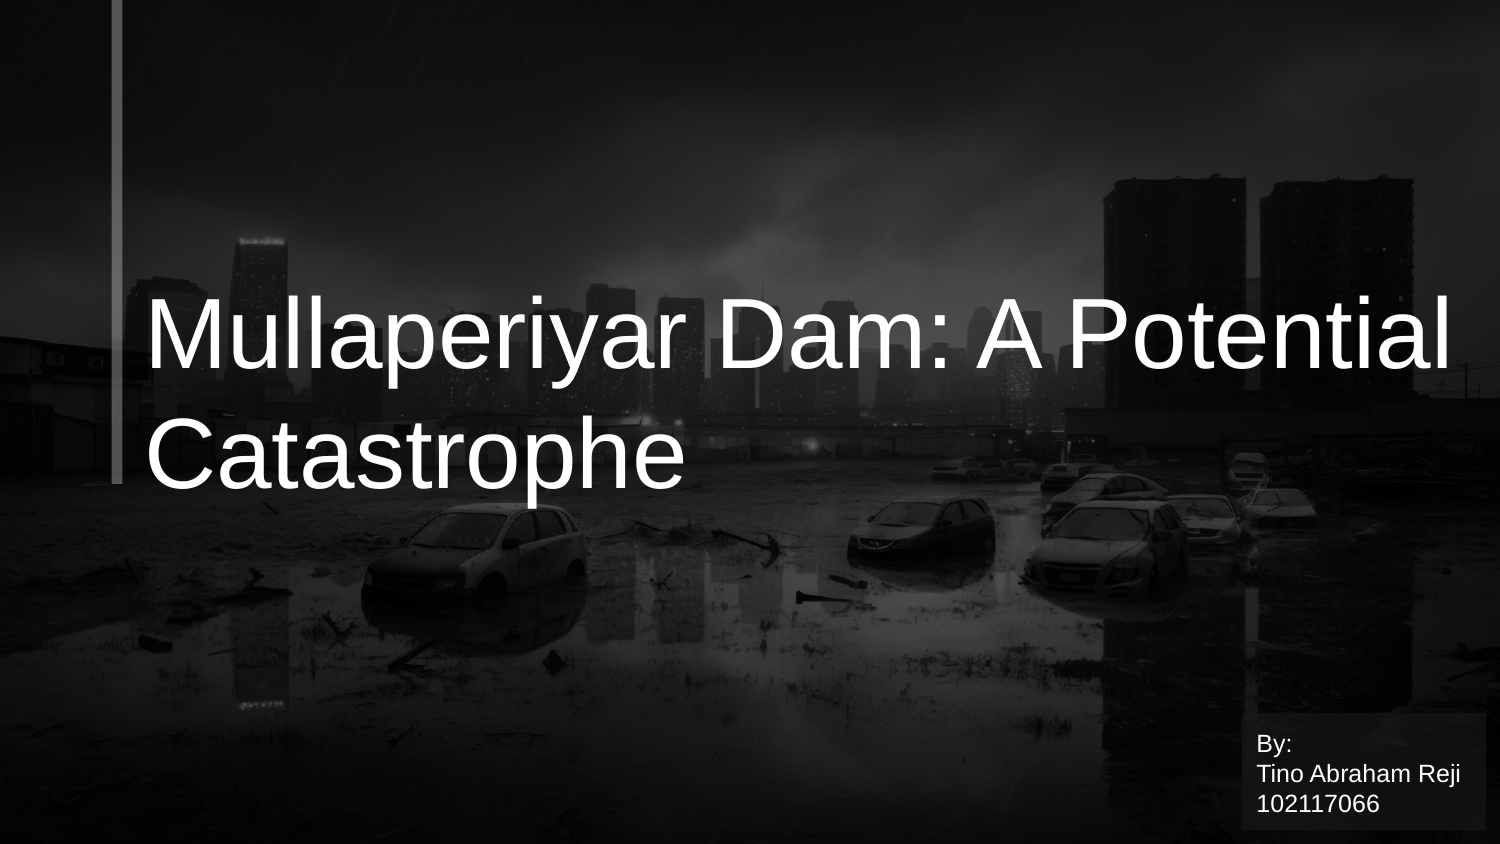

# Mullaperiyar Dam: A Potential Catastrophe
By:
Tino Abraham Reji
102117066